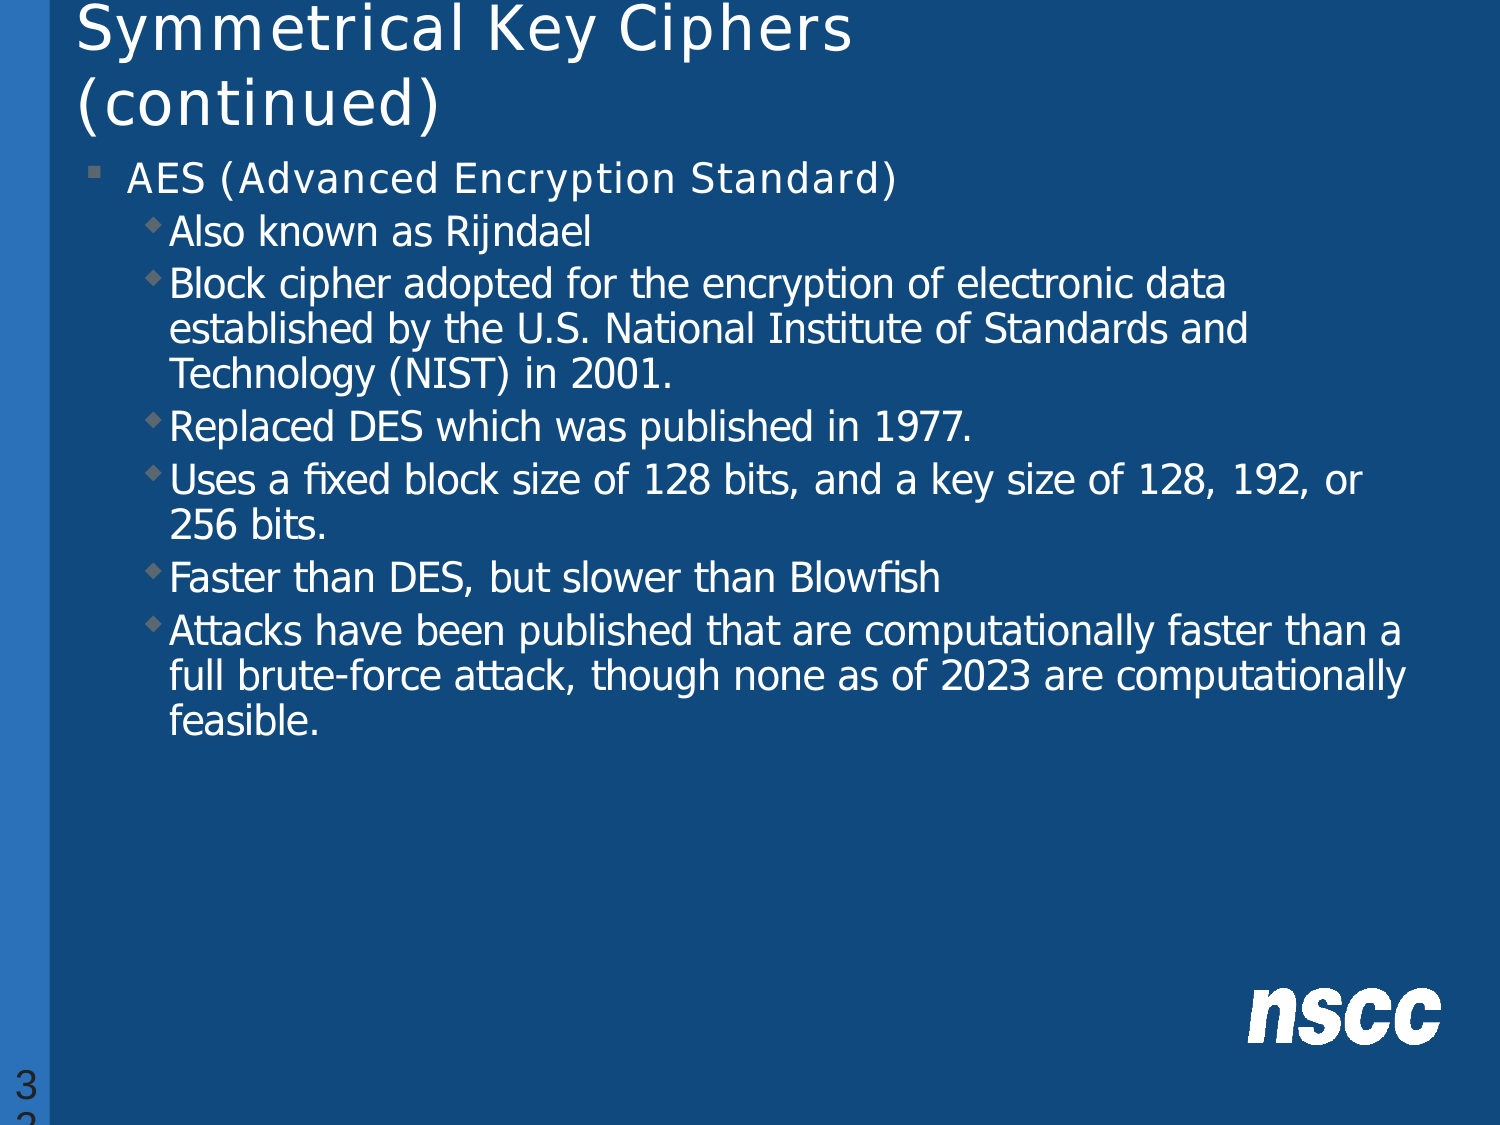

# Symmetrical Key Ciphers (continued)
AES (Advanced Encryption Standard)
Also known as Rijndael
Block cipher adopted for the encryption of electronic data established by the U.S. National Institute of Standards and Technology (NIST) in 2001.
Replaced DES which was published in 1977.
Uses a fixed block size of 128 bits, and a key size of 128, 192, or 256 bits.
Faster than DES, but slower than Blowfish
Attacks have been published that are computationally faster than a full brute-force attack, though none as of 2023 are computationally feasible.

32